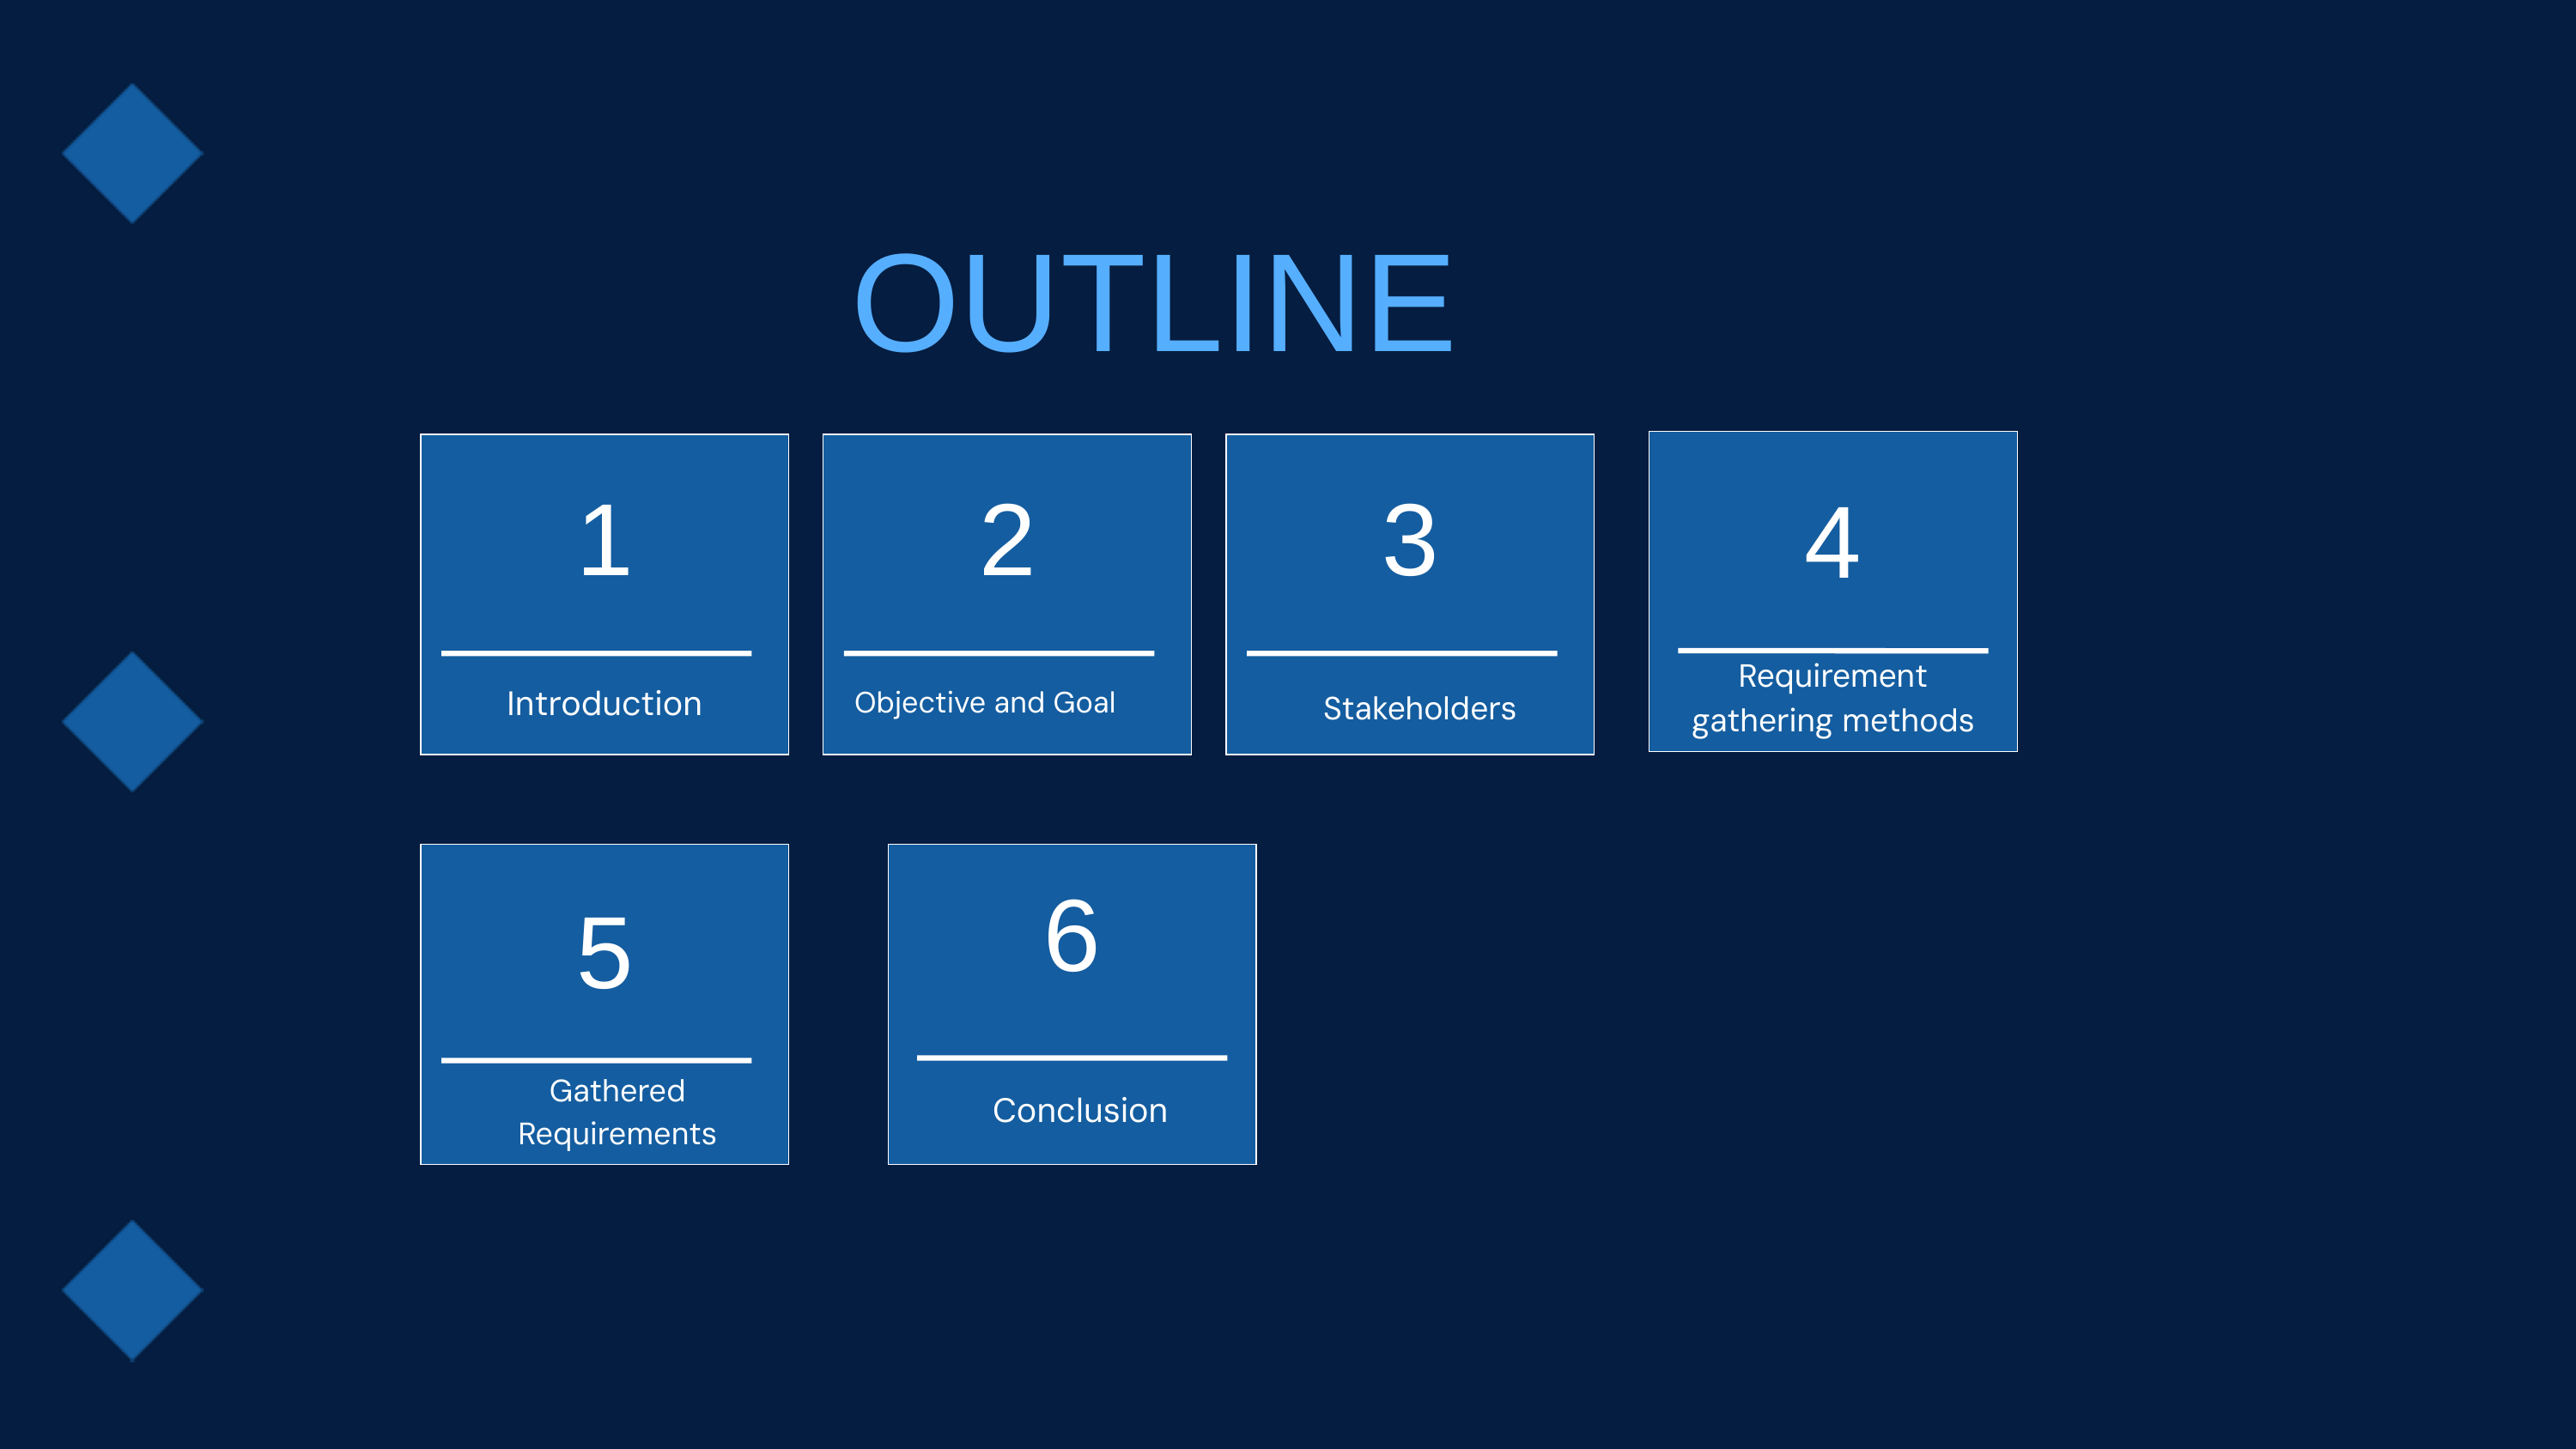

OUTLINE

1
2
3
4
Requirement gathering methods

Introduction
Objective and Goal
Stakeholders

6
5

Gathered Requirements
Conclusion